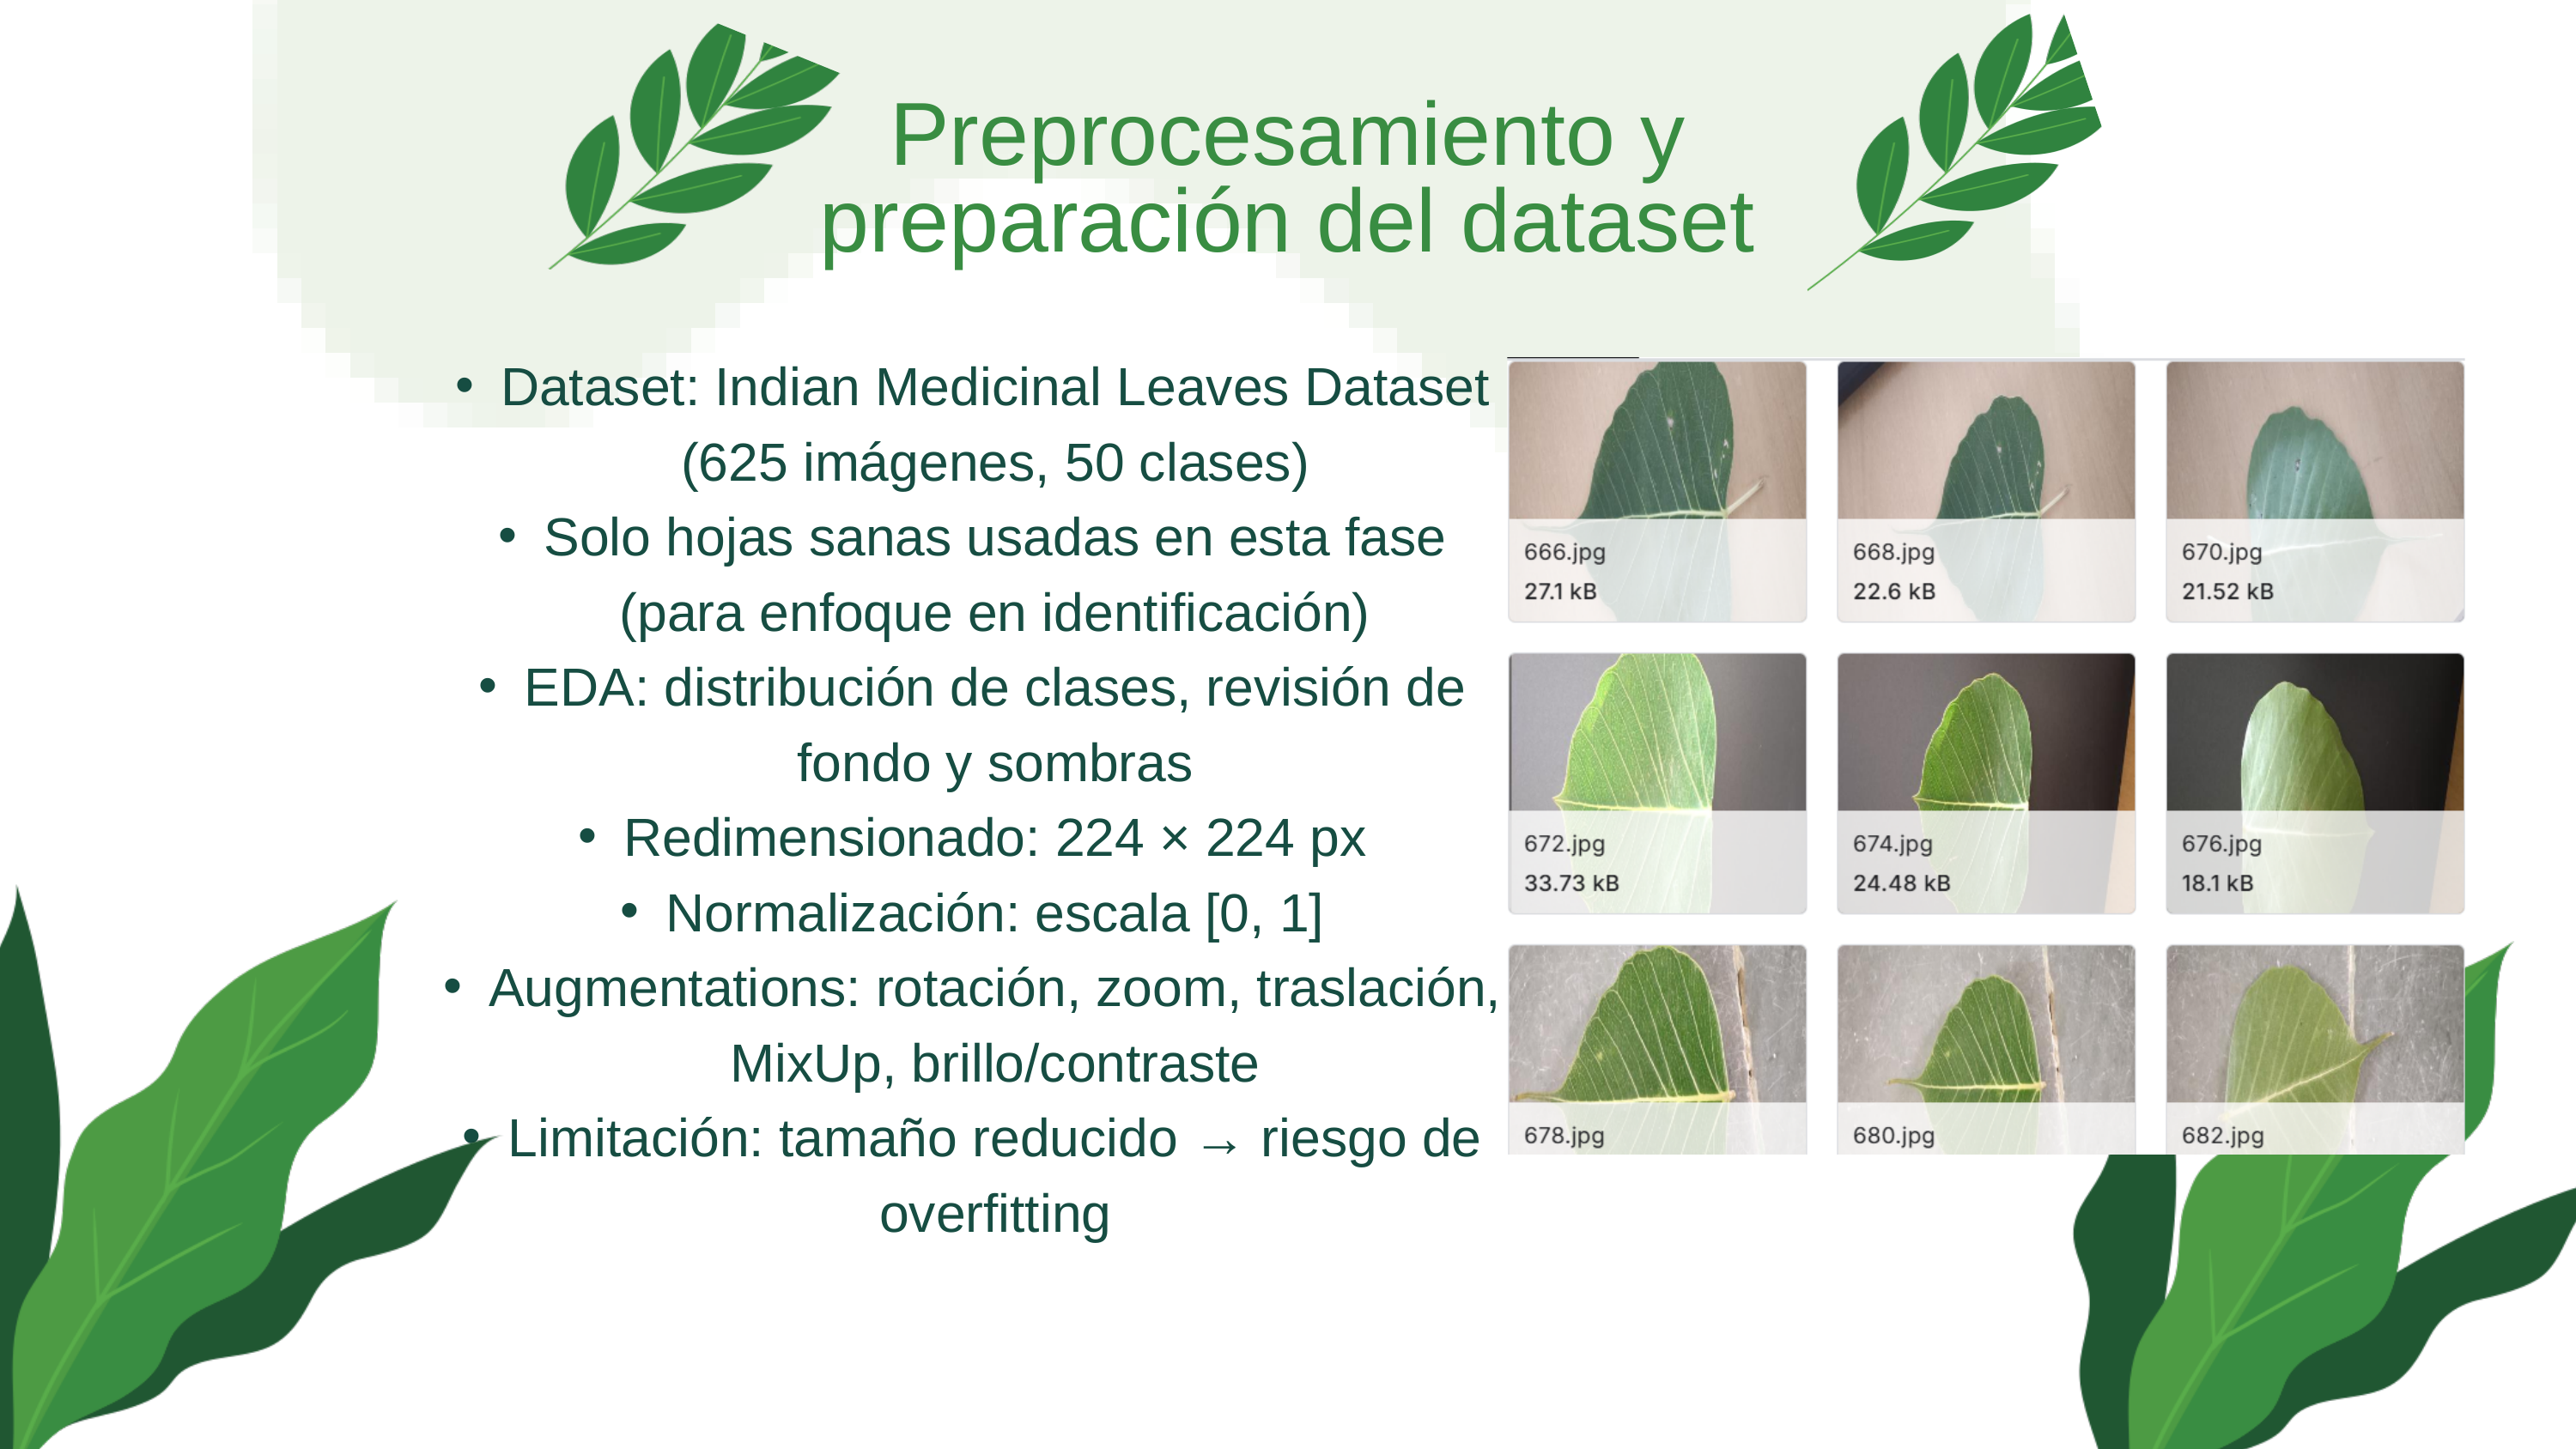

Preprocesamiento y preparación del dataset
Dataset: Indian Medicinal Leaves Dataset (625 imágenes, 50 clases)
Solo hojas sanas usadas en esta fase (para enfoque en identificación)
EDA: distribución de clases, revisión de fondo y sombras
Redimensionado: 224 × 224 px
Normalización: escala [0, 1]
Augmentations: rotación, zoom, traslación, MixUp, brillo/contraste
Limitación: tamaño reducido → riesgo de overfitting